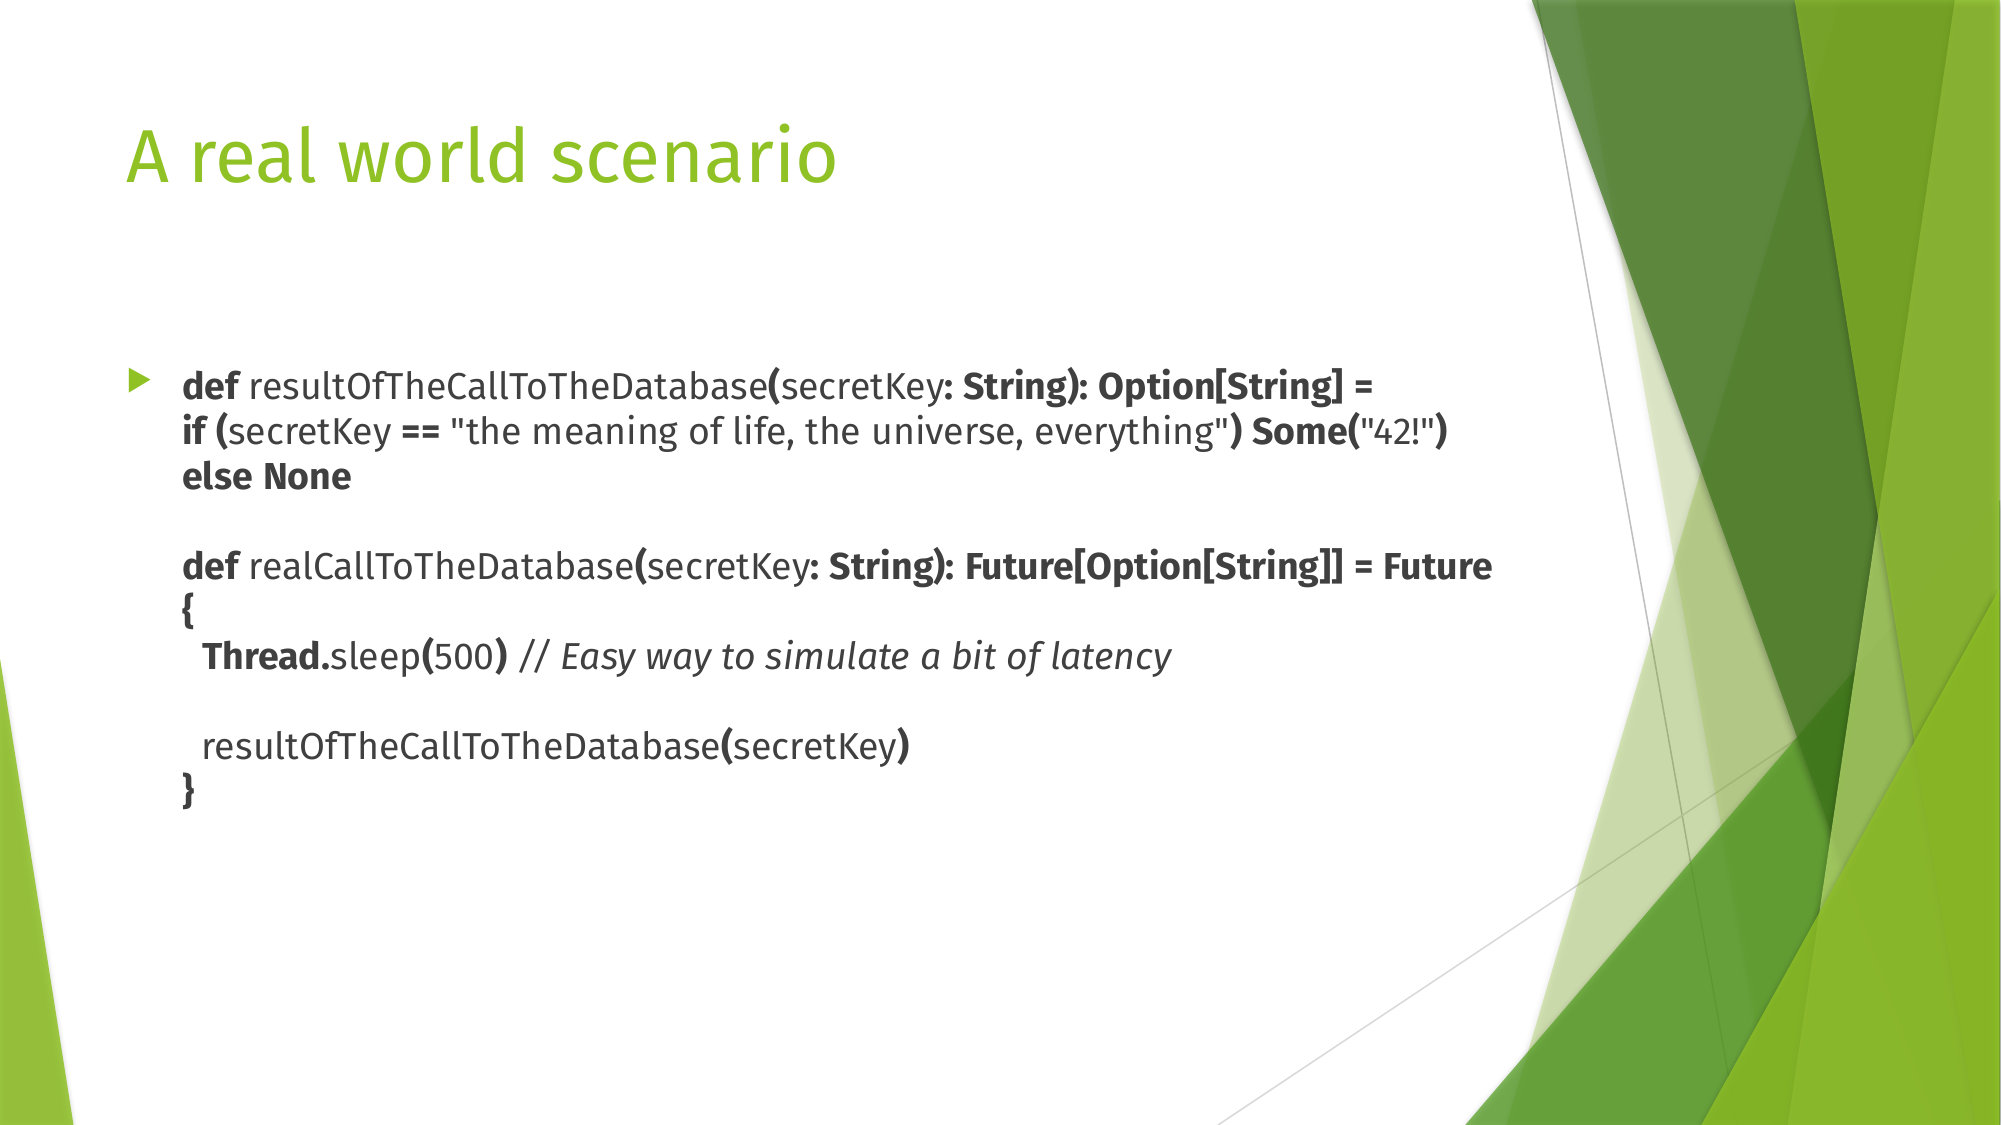

# A real world scenario
def resultOfTheCallToTheDatabase(secretKey: String): Option[String] =
if (secretKey == "the meaning of life, the universe, everything") Some("42!") else None
def realCallToTheDatabase(secretKey: String): Future[Option[String]] = Future {
  Thread.sleep(500) // Easy way to simulate a bit of latency
  resultOfTheCallToTheDatabase(secretKey)
}